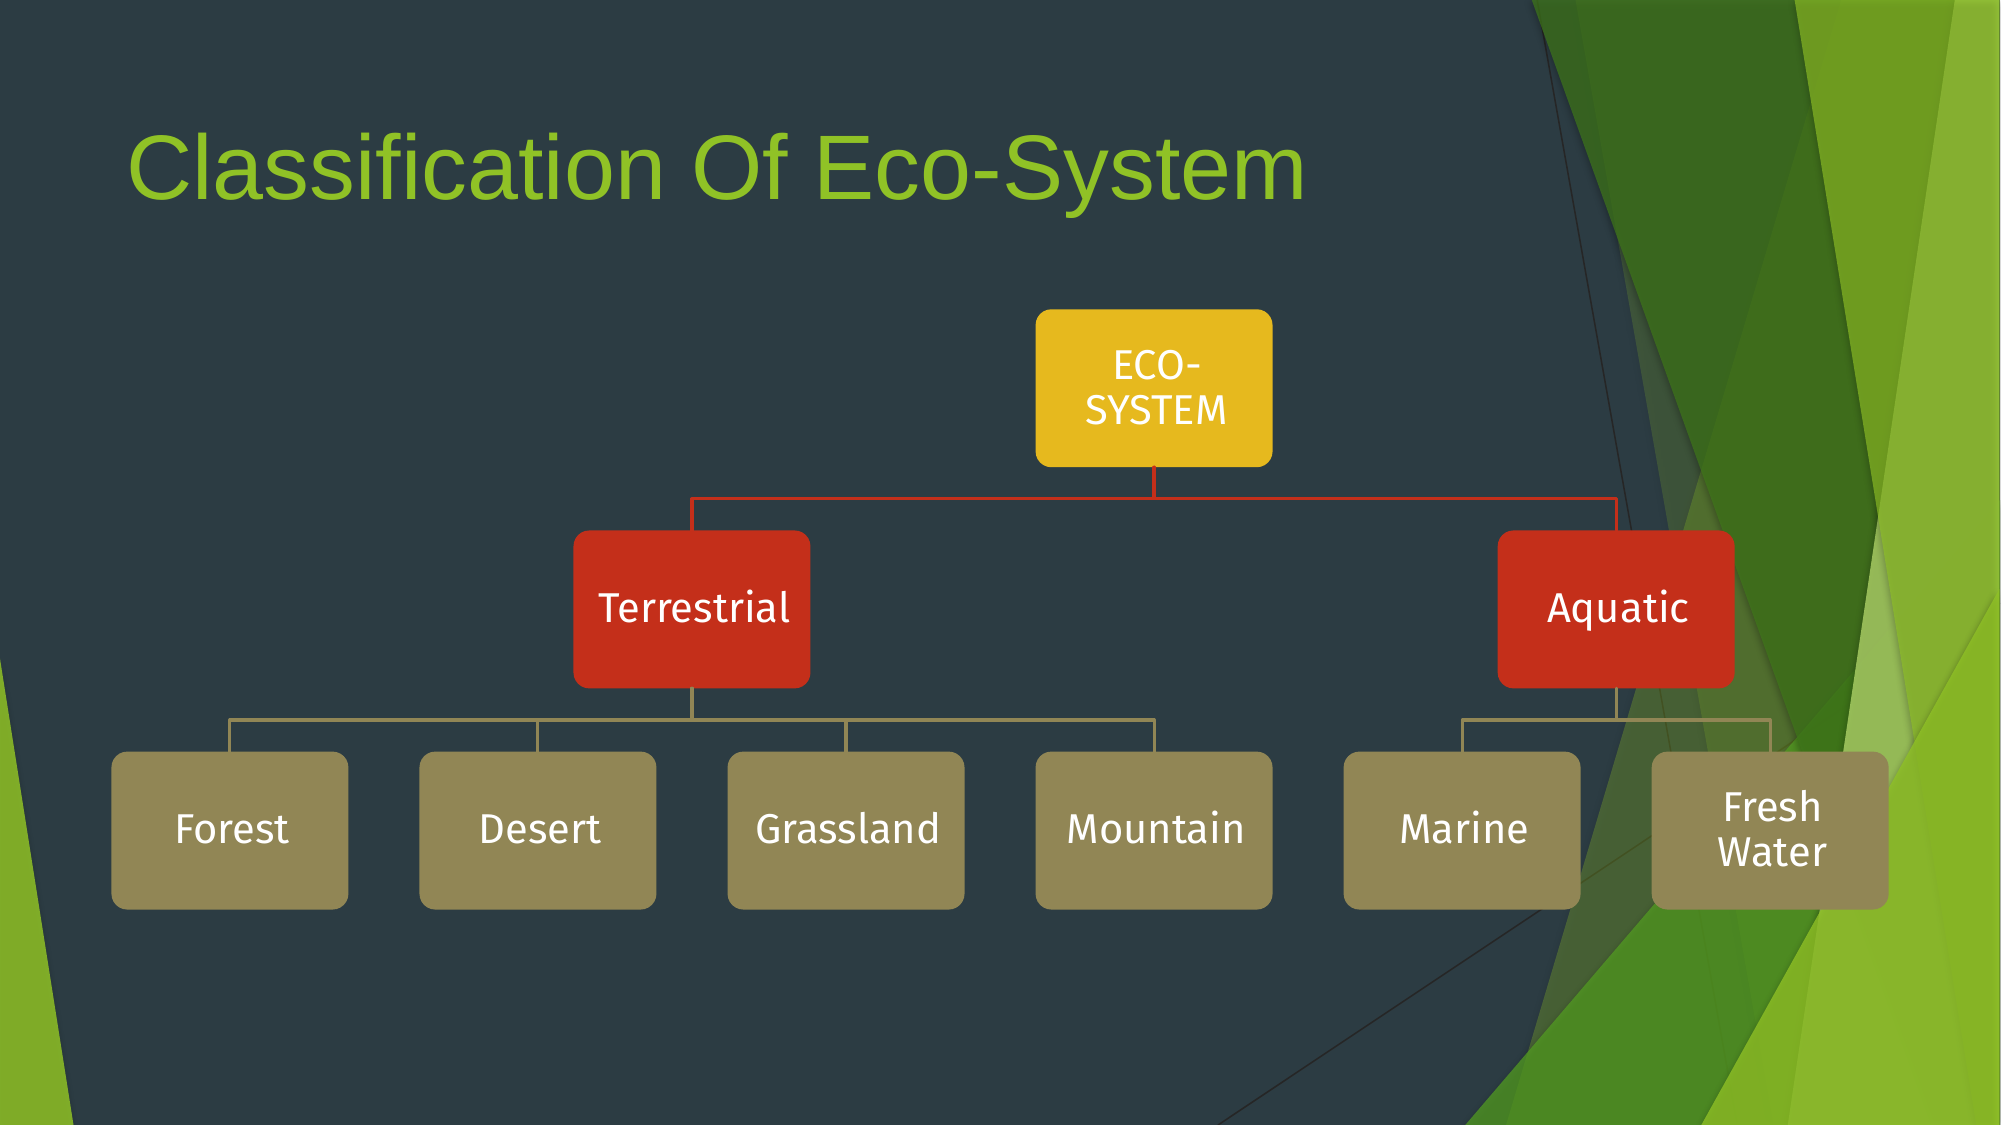

# Classification Of Eco-System
ECO-SYSTEM
Terrestrial
Forest
Desert
Grassland
Mountain
Aquatic
Marine
Fresh Water